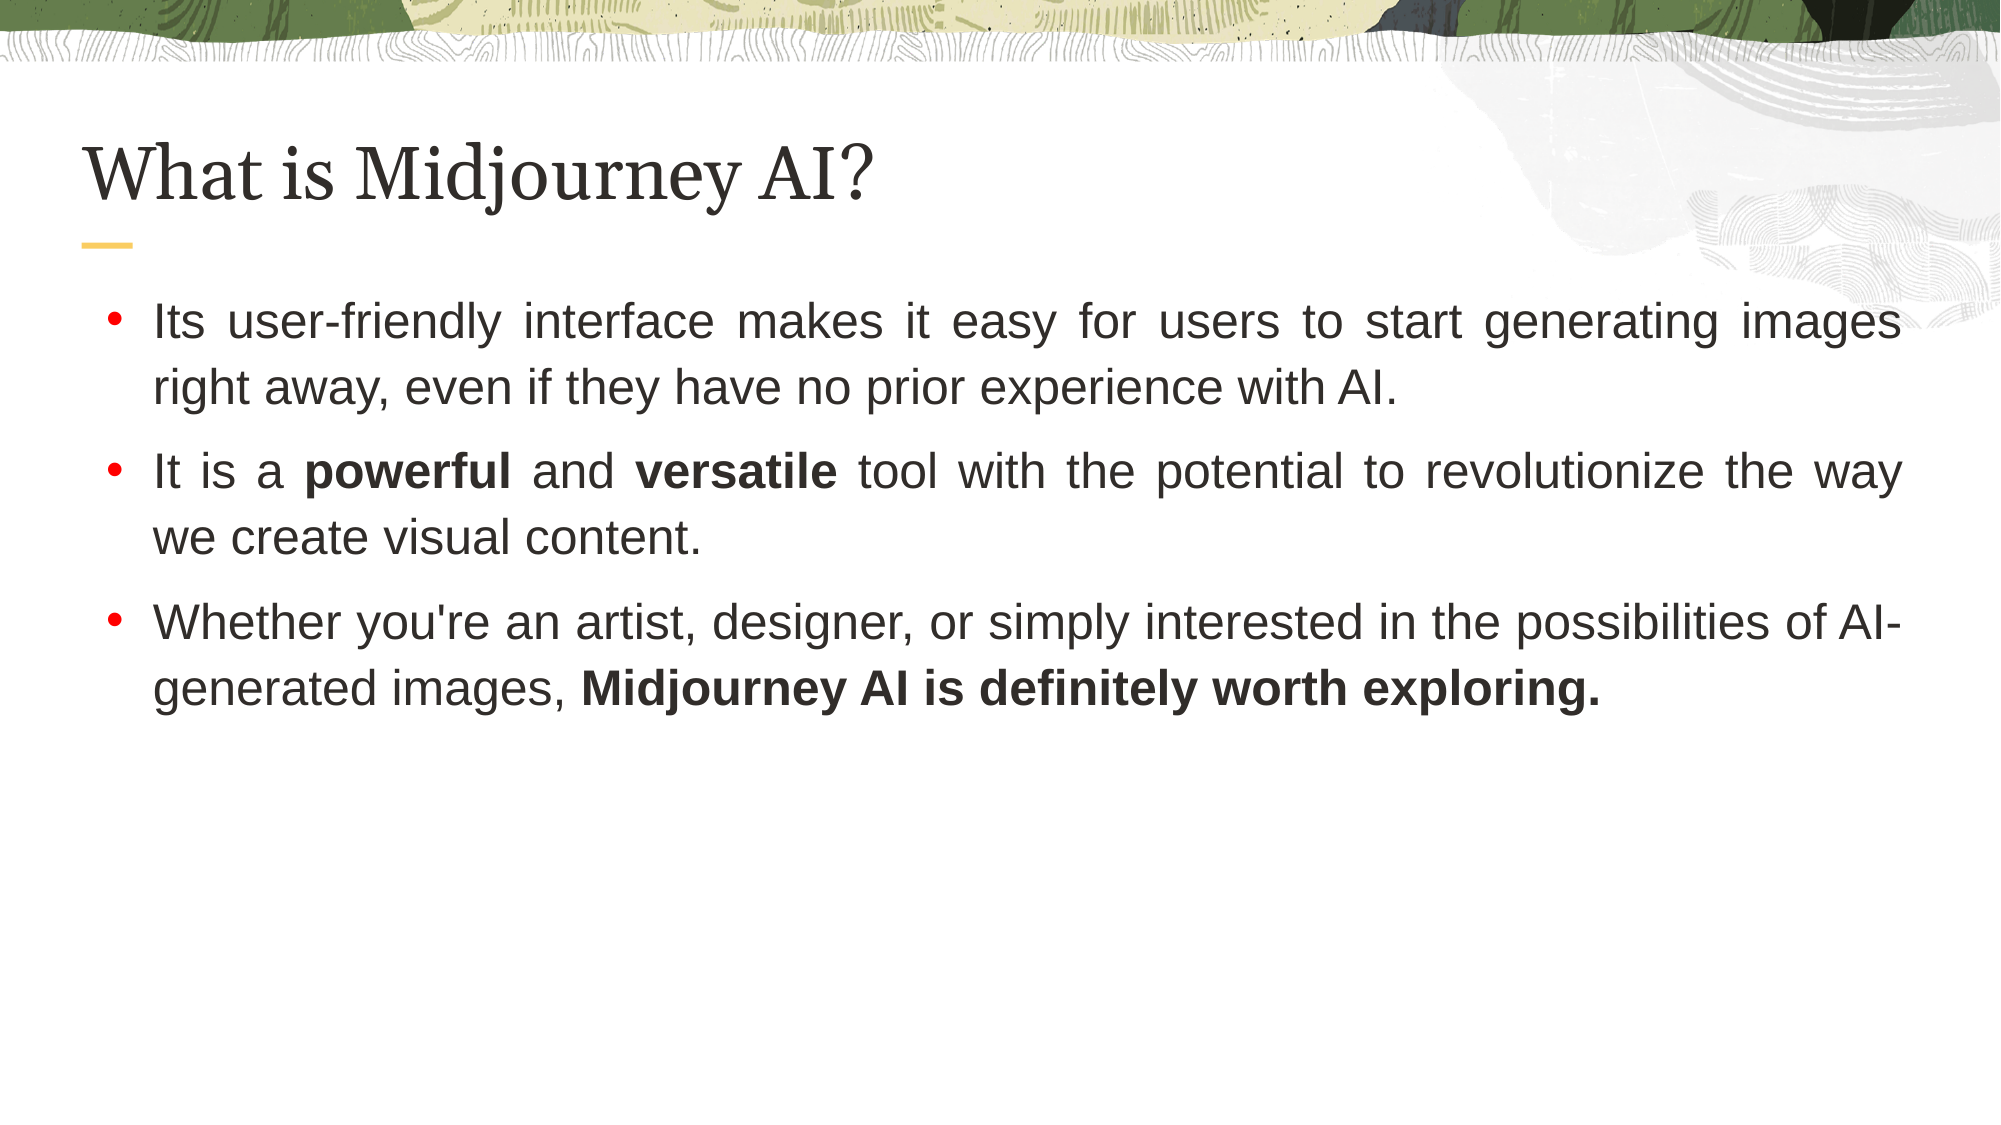

# What is Midjourney AI?
Its user-friendly interface makes it easy for users to start generating images right away, even if they have no prior experience with AI.
It is a powerful and versatile tool with the potential to revolutionize the way we create visual content.
Whether you're an artist, designer, or simply interested in the possibilities of AI-generated images, Midjourney AI is definitely worth exploring.